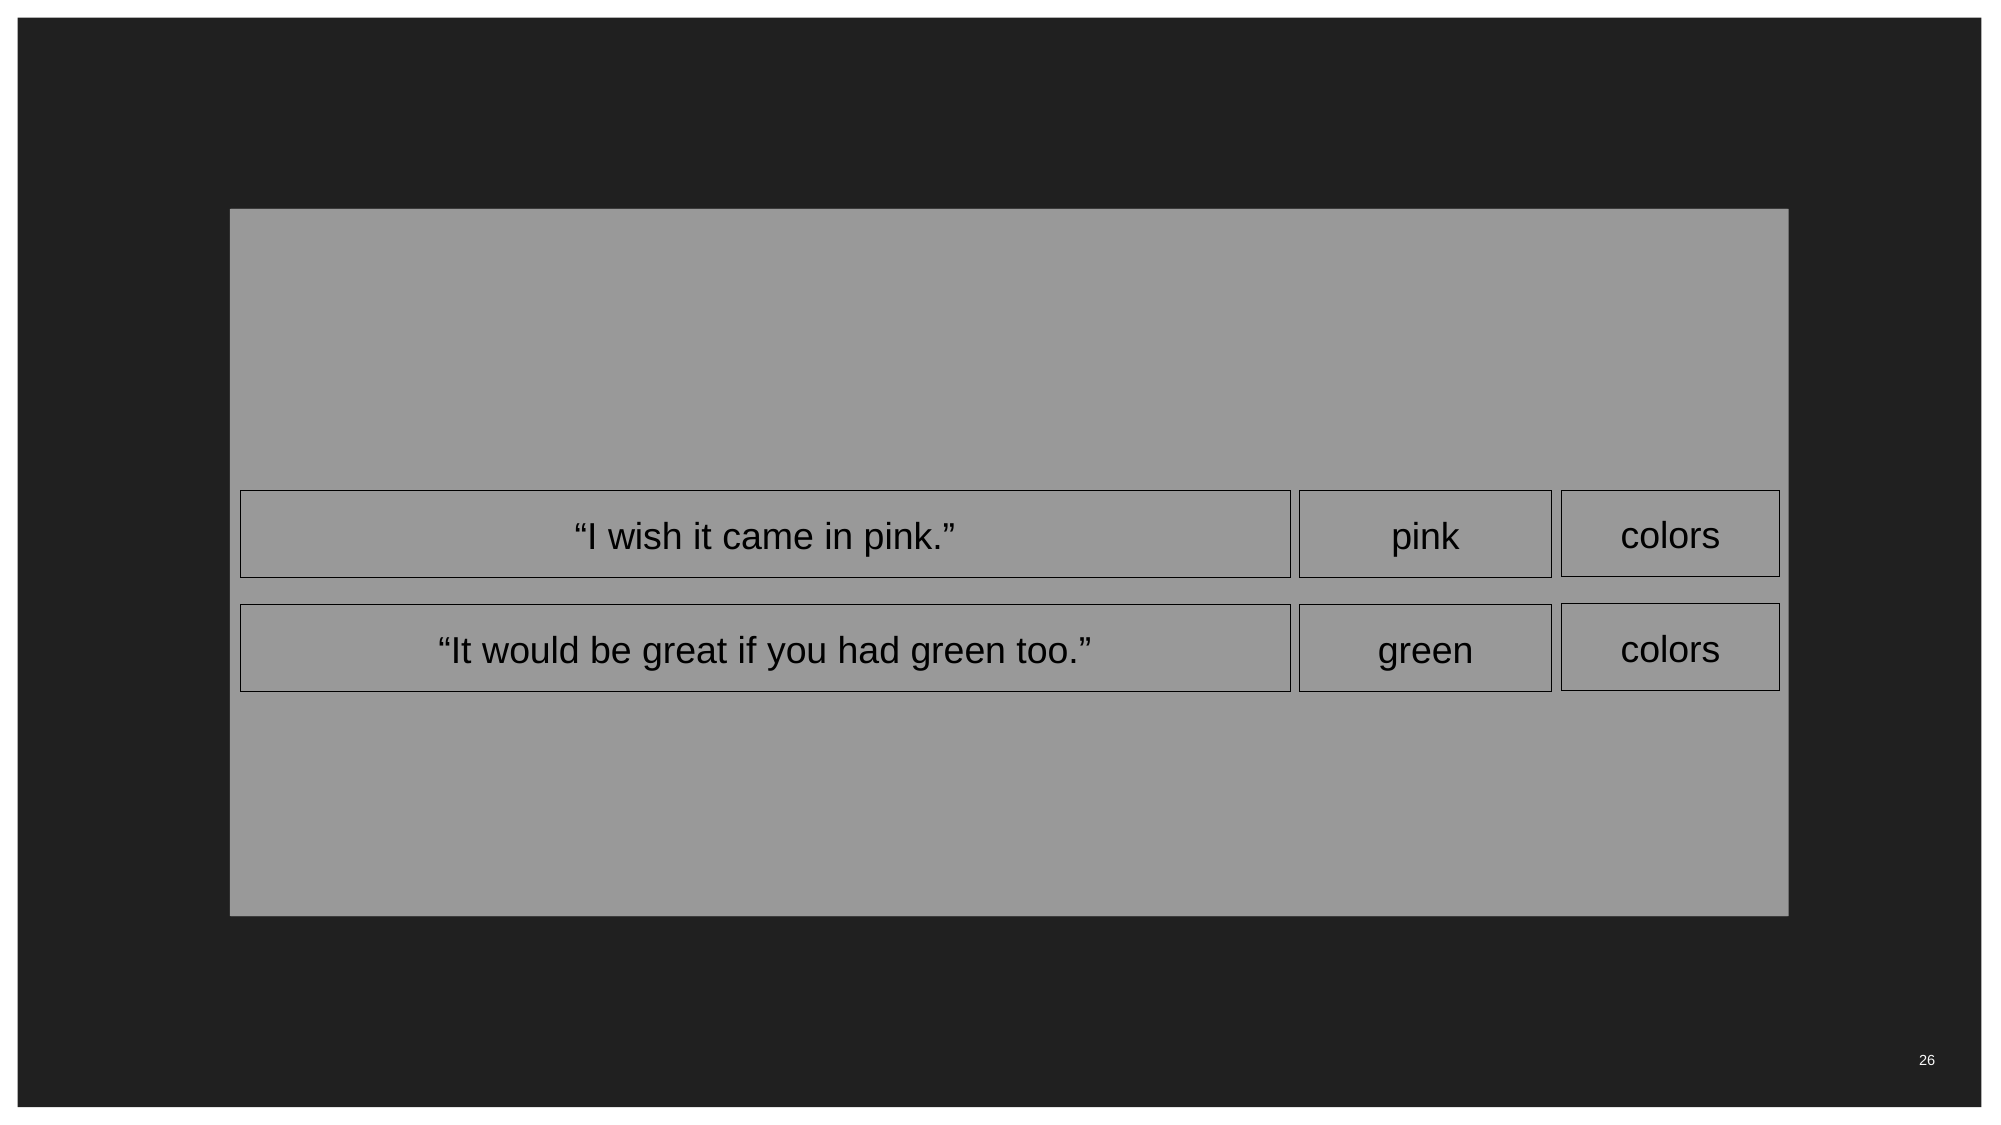

colors
“I wish it came in pink.”
pink
colors
“It would be great if you had green too.”
green

“I wish it came in pink.”
pink
“It would be great if you had green too.”
green
26